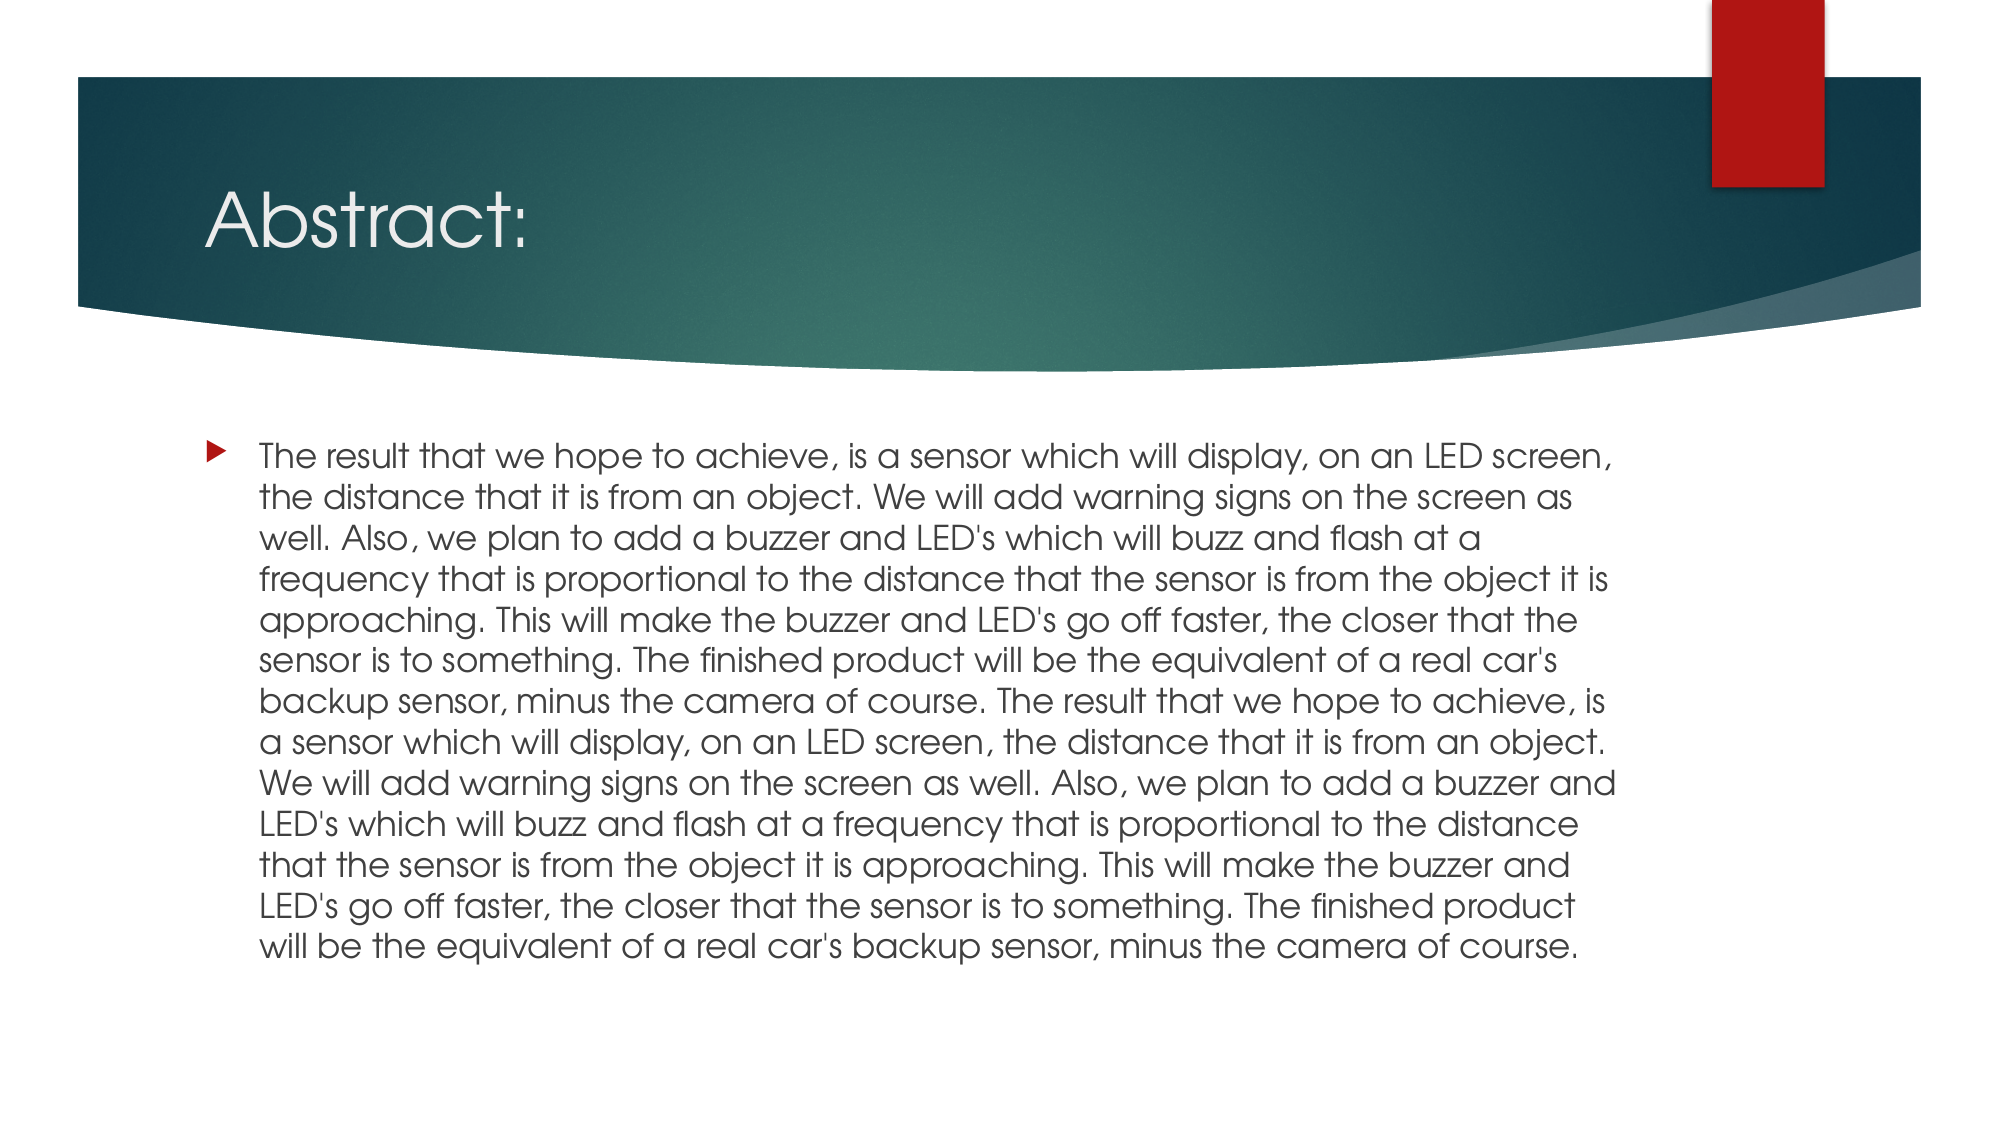

# Abstract:
The result that we hope to achieve, is a sensor which will display, on an LED screen, the distance that it is from an object. We will add warning signs on the screen as well. Also, we plan to add a buzzer and LED's which will buzz and flash at a frequency that is proportional to the distance that the sensor is from the object it is approaching. This will make the buzzer and LED's go off faster, the closer that the sensor is to something. The finished product will be the equivalent of a real car's backup sensor, minus the camera of course. The result that we hope to achieve, is a sensor which will display, on an LED screen, the distance that it is from an object. We will add warning signs on the screen as well. Also, we plan to add a buzzer and LED's which will buzz and flash at a frequency that is proportional to the distance that the sensor is from the object it is approaching. This will make the buzzer and LED's go off faster, the closer that the sensor is to something. The finished product will be the equivalent of a real car's backup sensor, minus the camera of course.